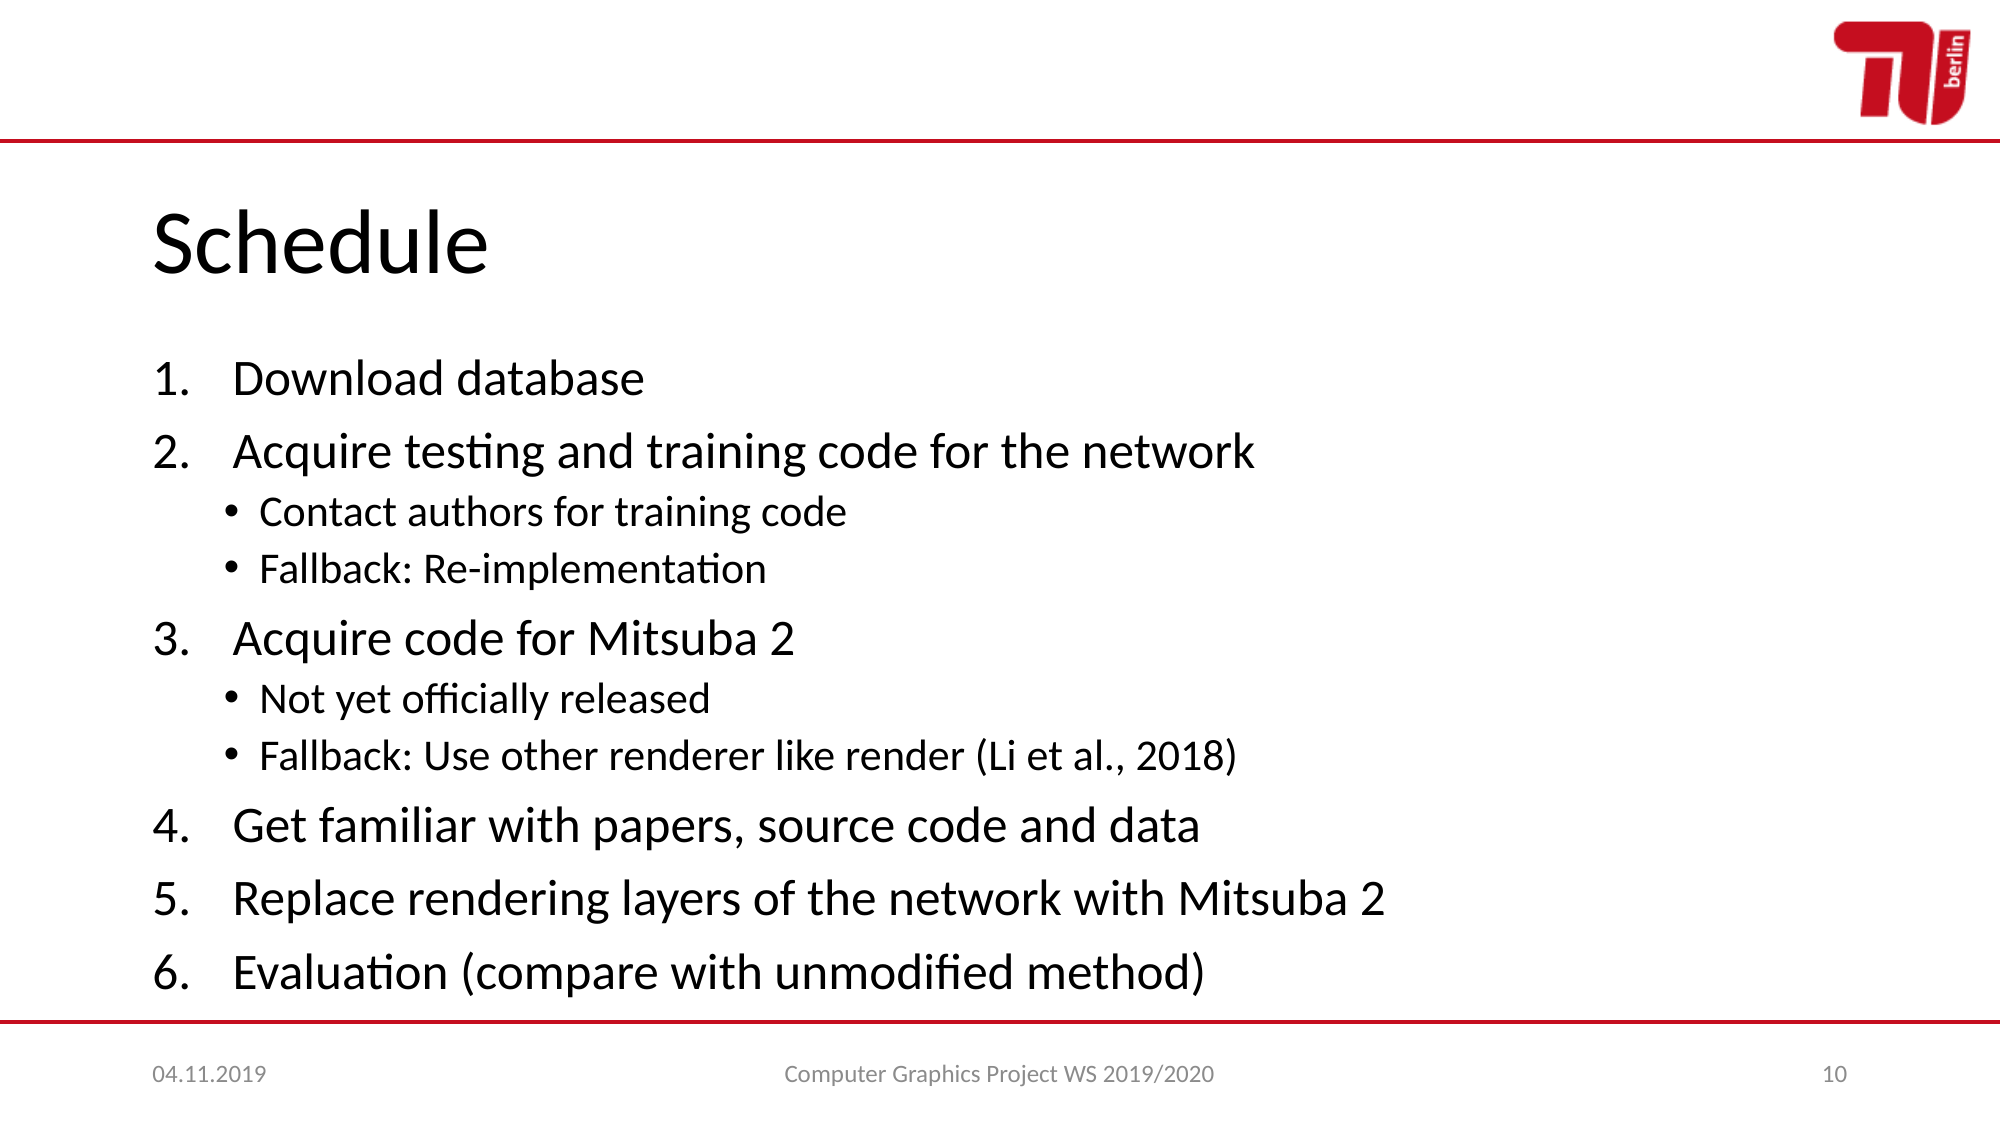

# Schedule
Download database
Acquire testing and training code for the network
Contact authors for training code
Fallback: Re-implementation
Acquire code for Mitsuba 2
Not yet officially released
Fallback: Use other renderer like render (Li et al., 2018)
Get familiar with papers, source code and data
Replace rendering layers of the network with Mitsuba 2
Evaluation (compare with unmodified method)

04.11.2019
Computer Graphics Project WS 2019/2020
10